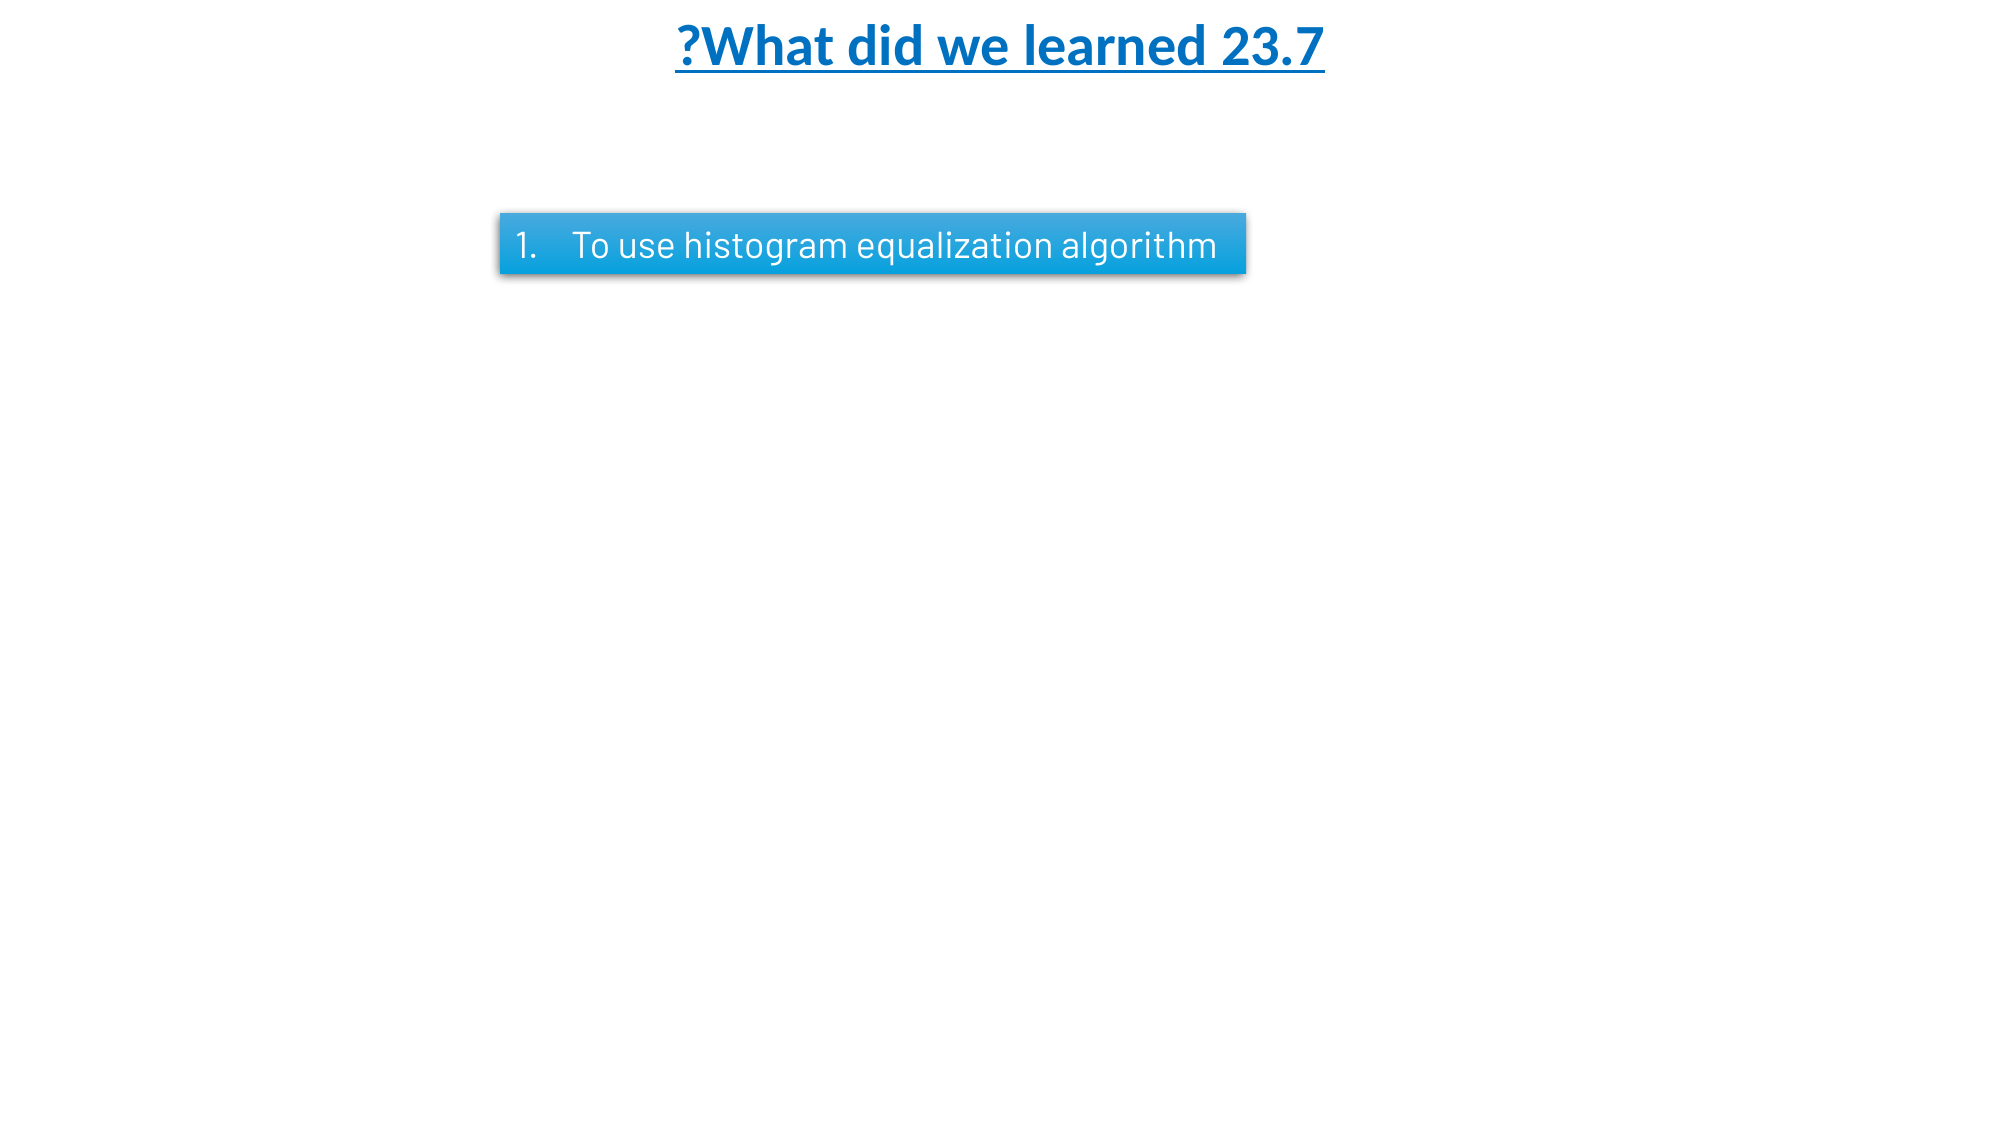

23.7 What did we learned?
To use histogram equalization algorithm